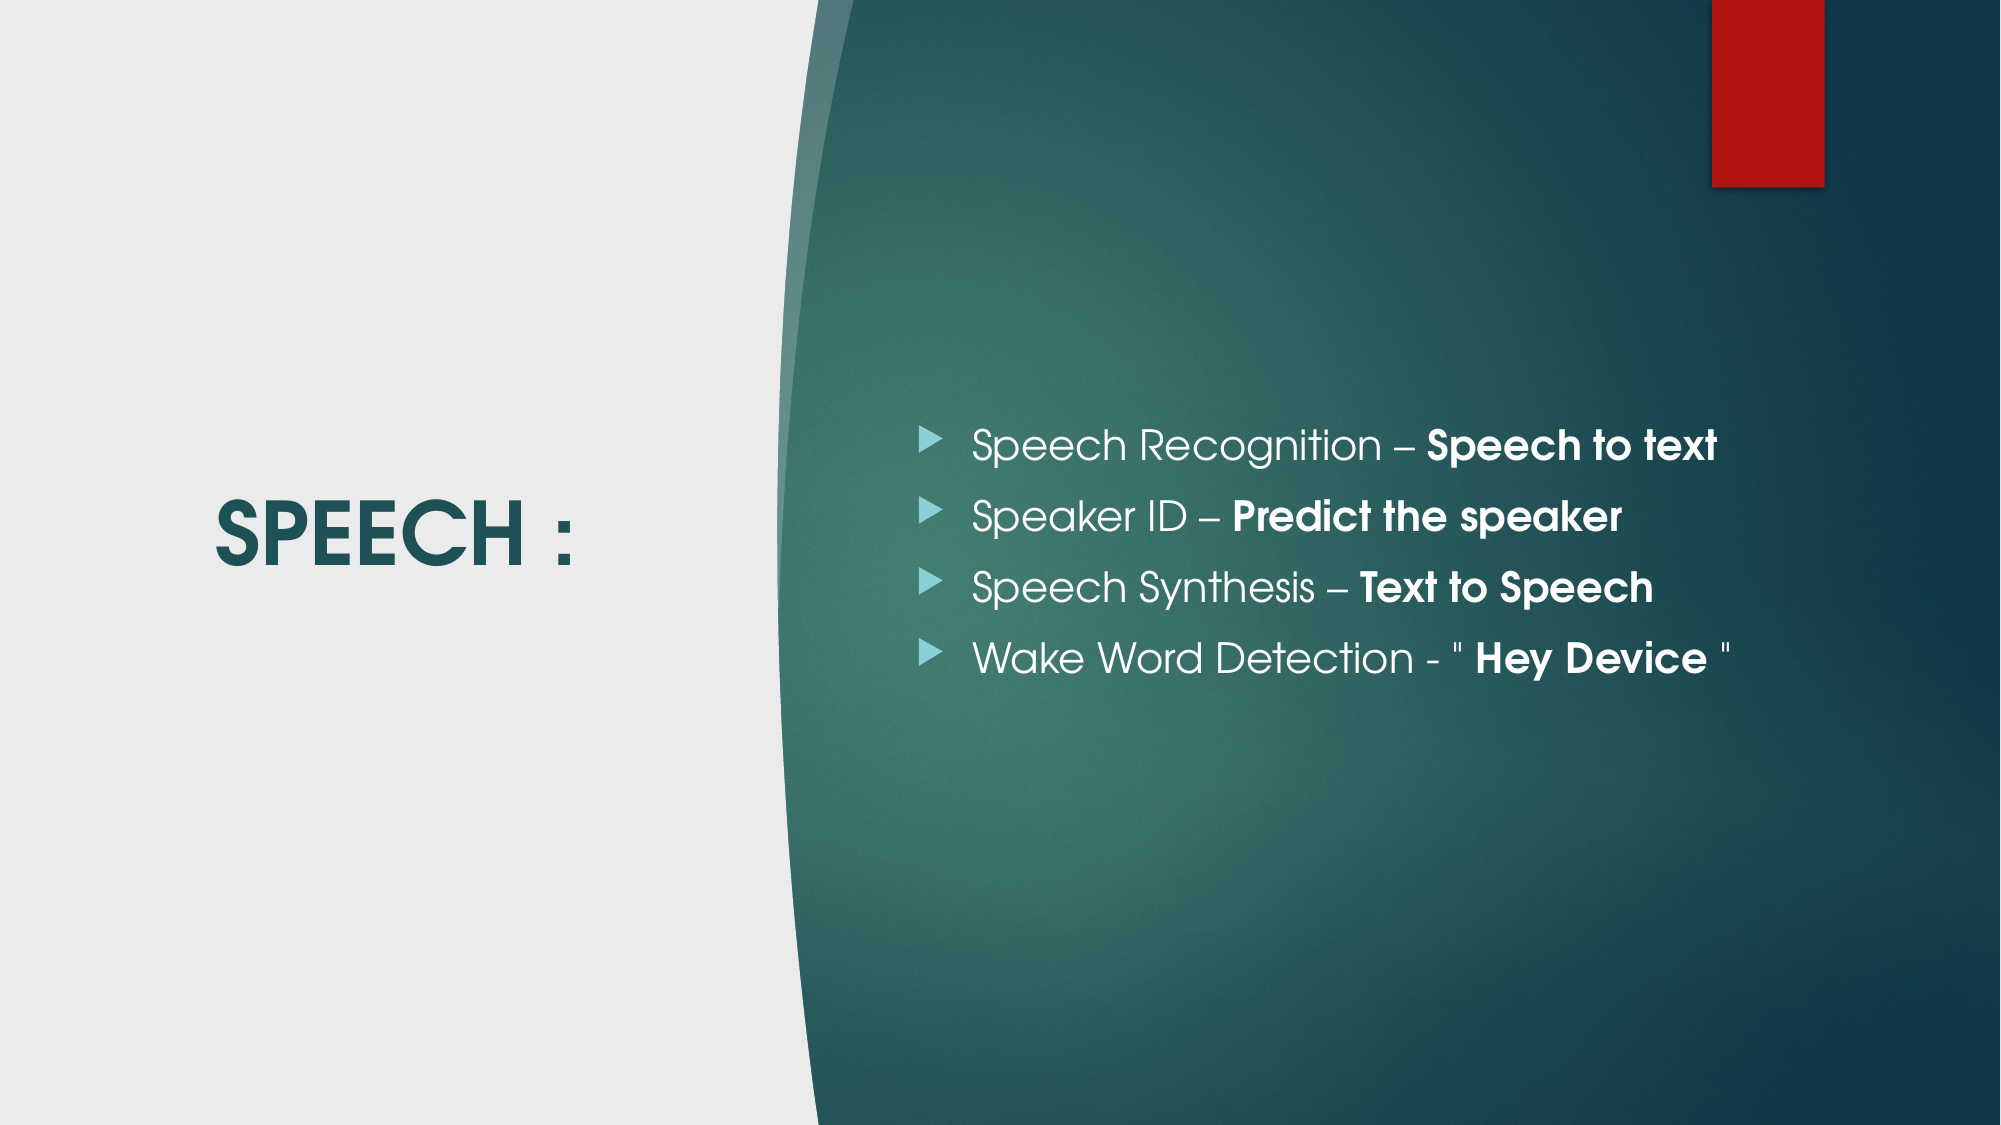

# SPEECH :
Speech Recognition – Speech to text
Speaker ID – Predict the speaker
Speech Synthesis – Text to Speech
Wake Word Detection - " Hey Device "